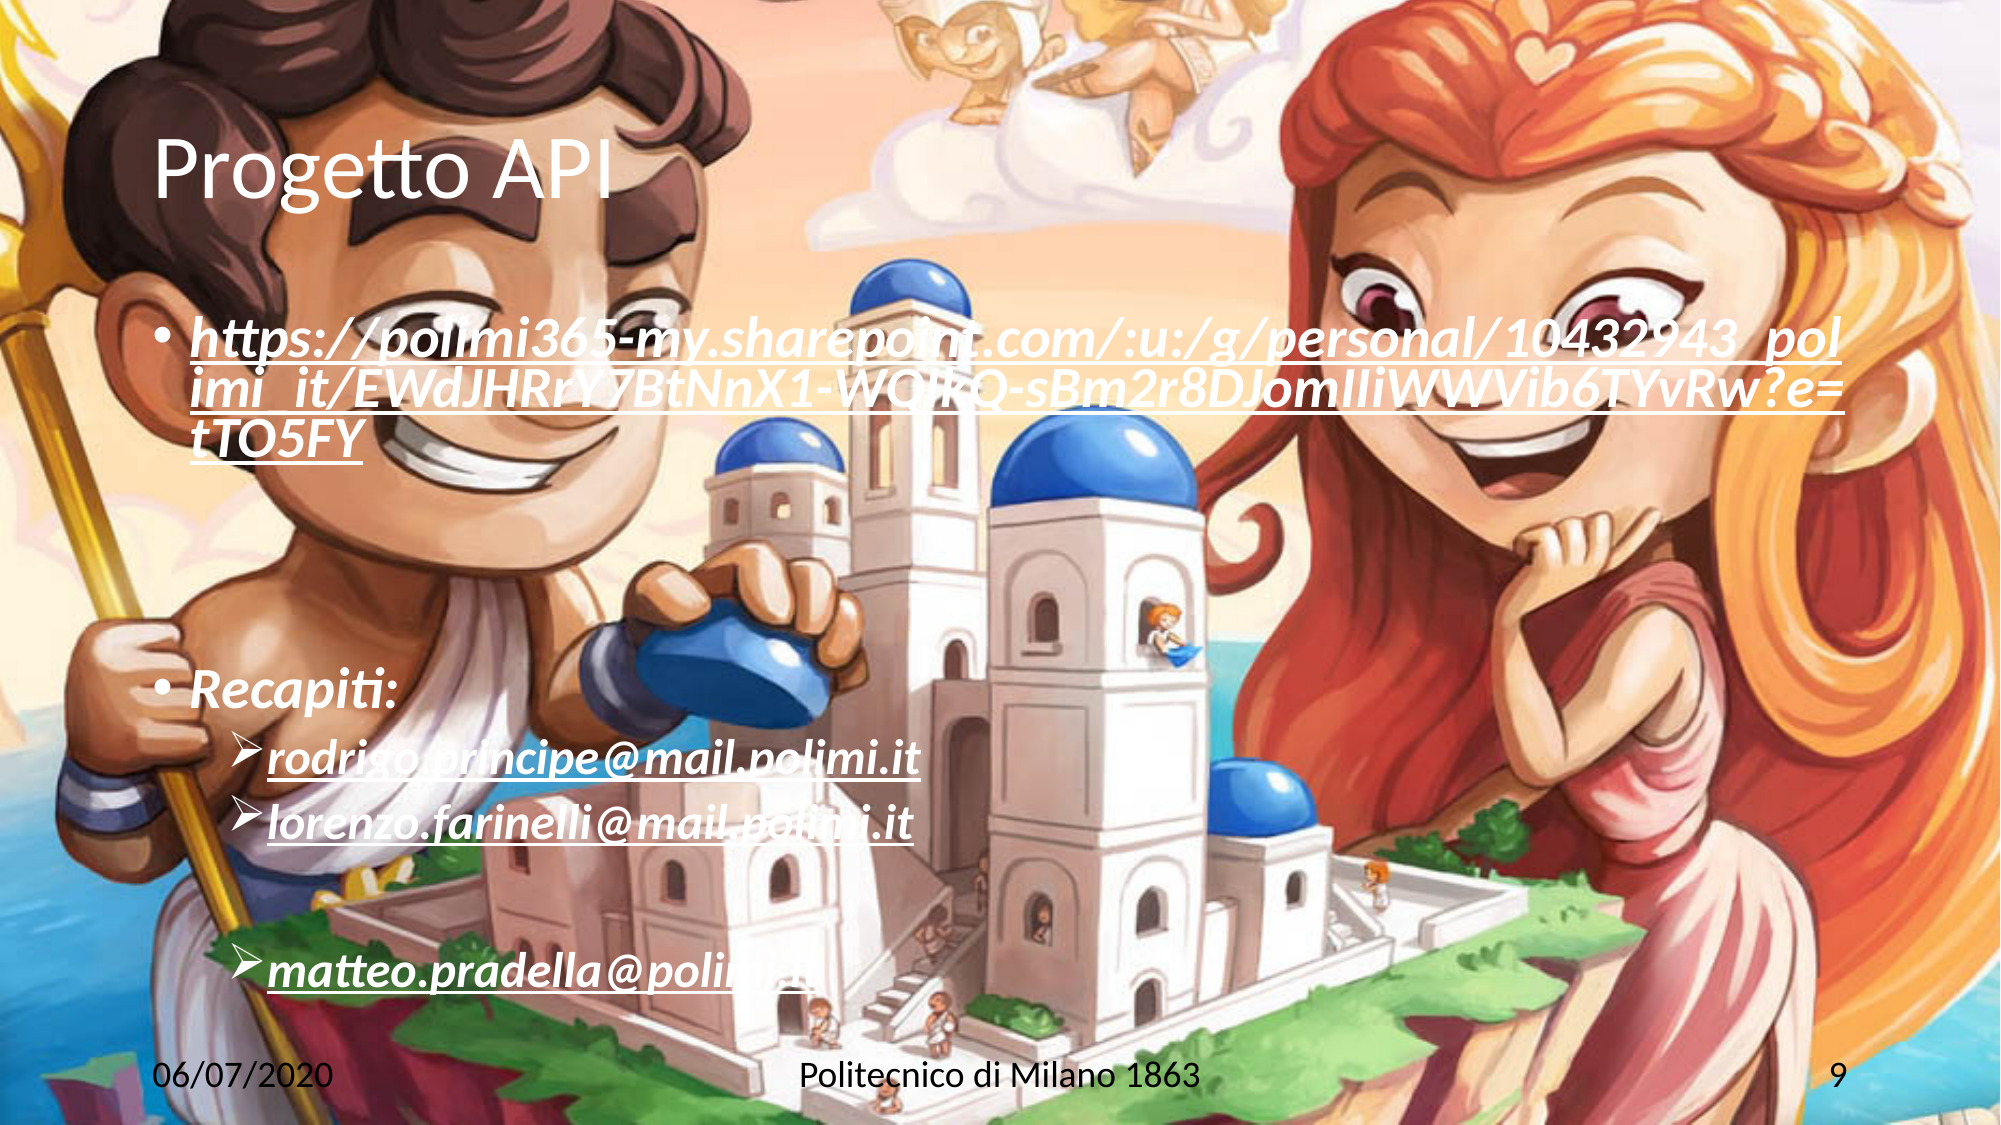

# Progetto API
https://polimi365-my.sharepoint.com/:u:/g/personal/10432943_polimi_it/EWdJHRrY7BtNnX1-WQIkQ-sBm2r8DJomIIiWWVib6TYvRw?e=tTO5FY

Recapiti:
rodrigo.principe@mail.polimi.it
lorenzo.farinelli@mail.polimi.it

matteo.pradella@polimi.it

06/07/2020
Politecnico di Milano 1863
9